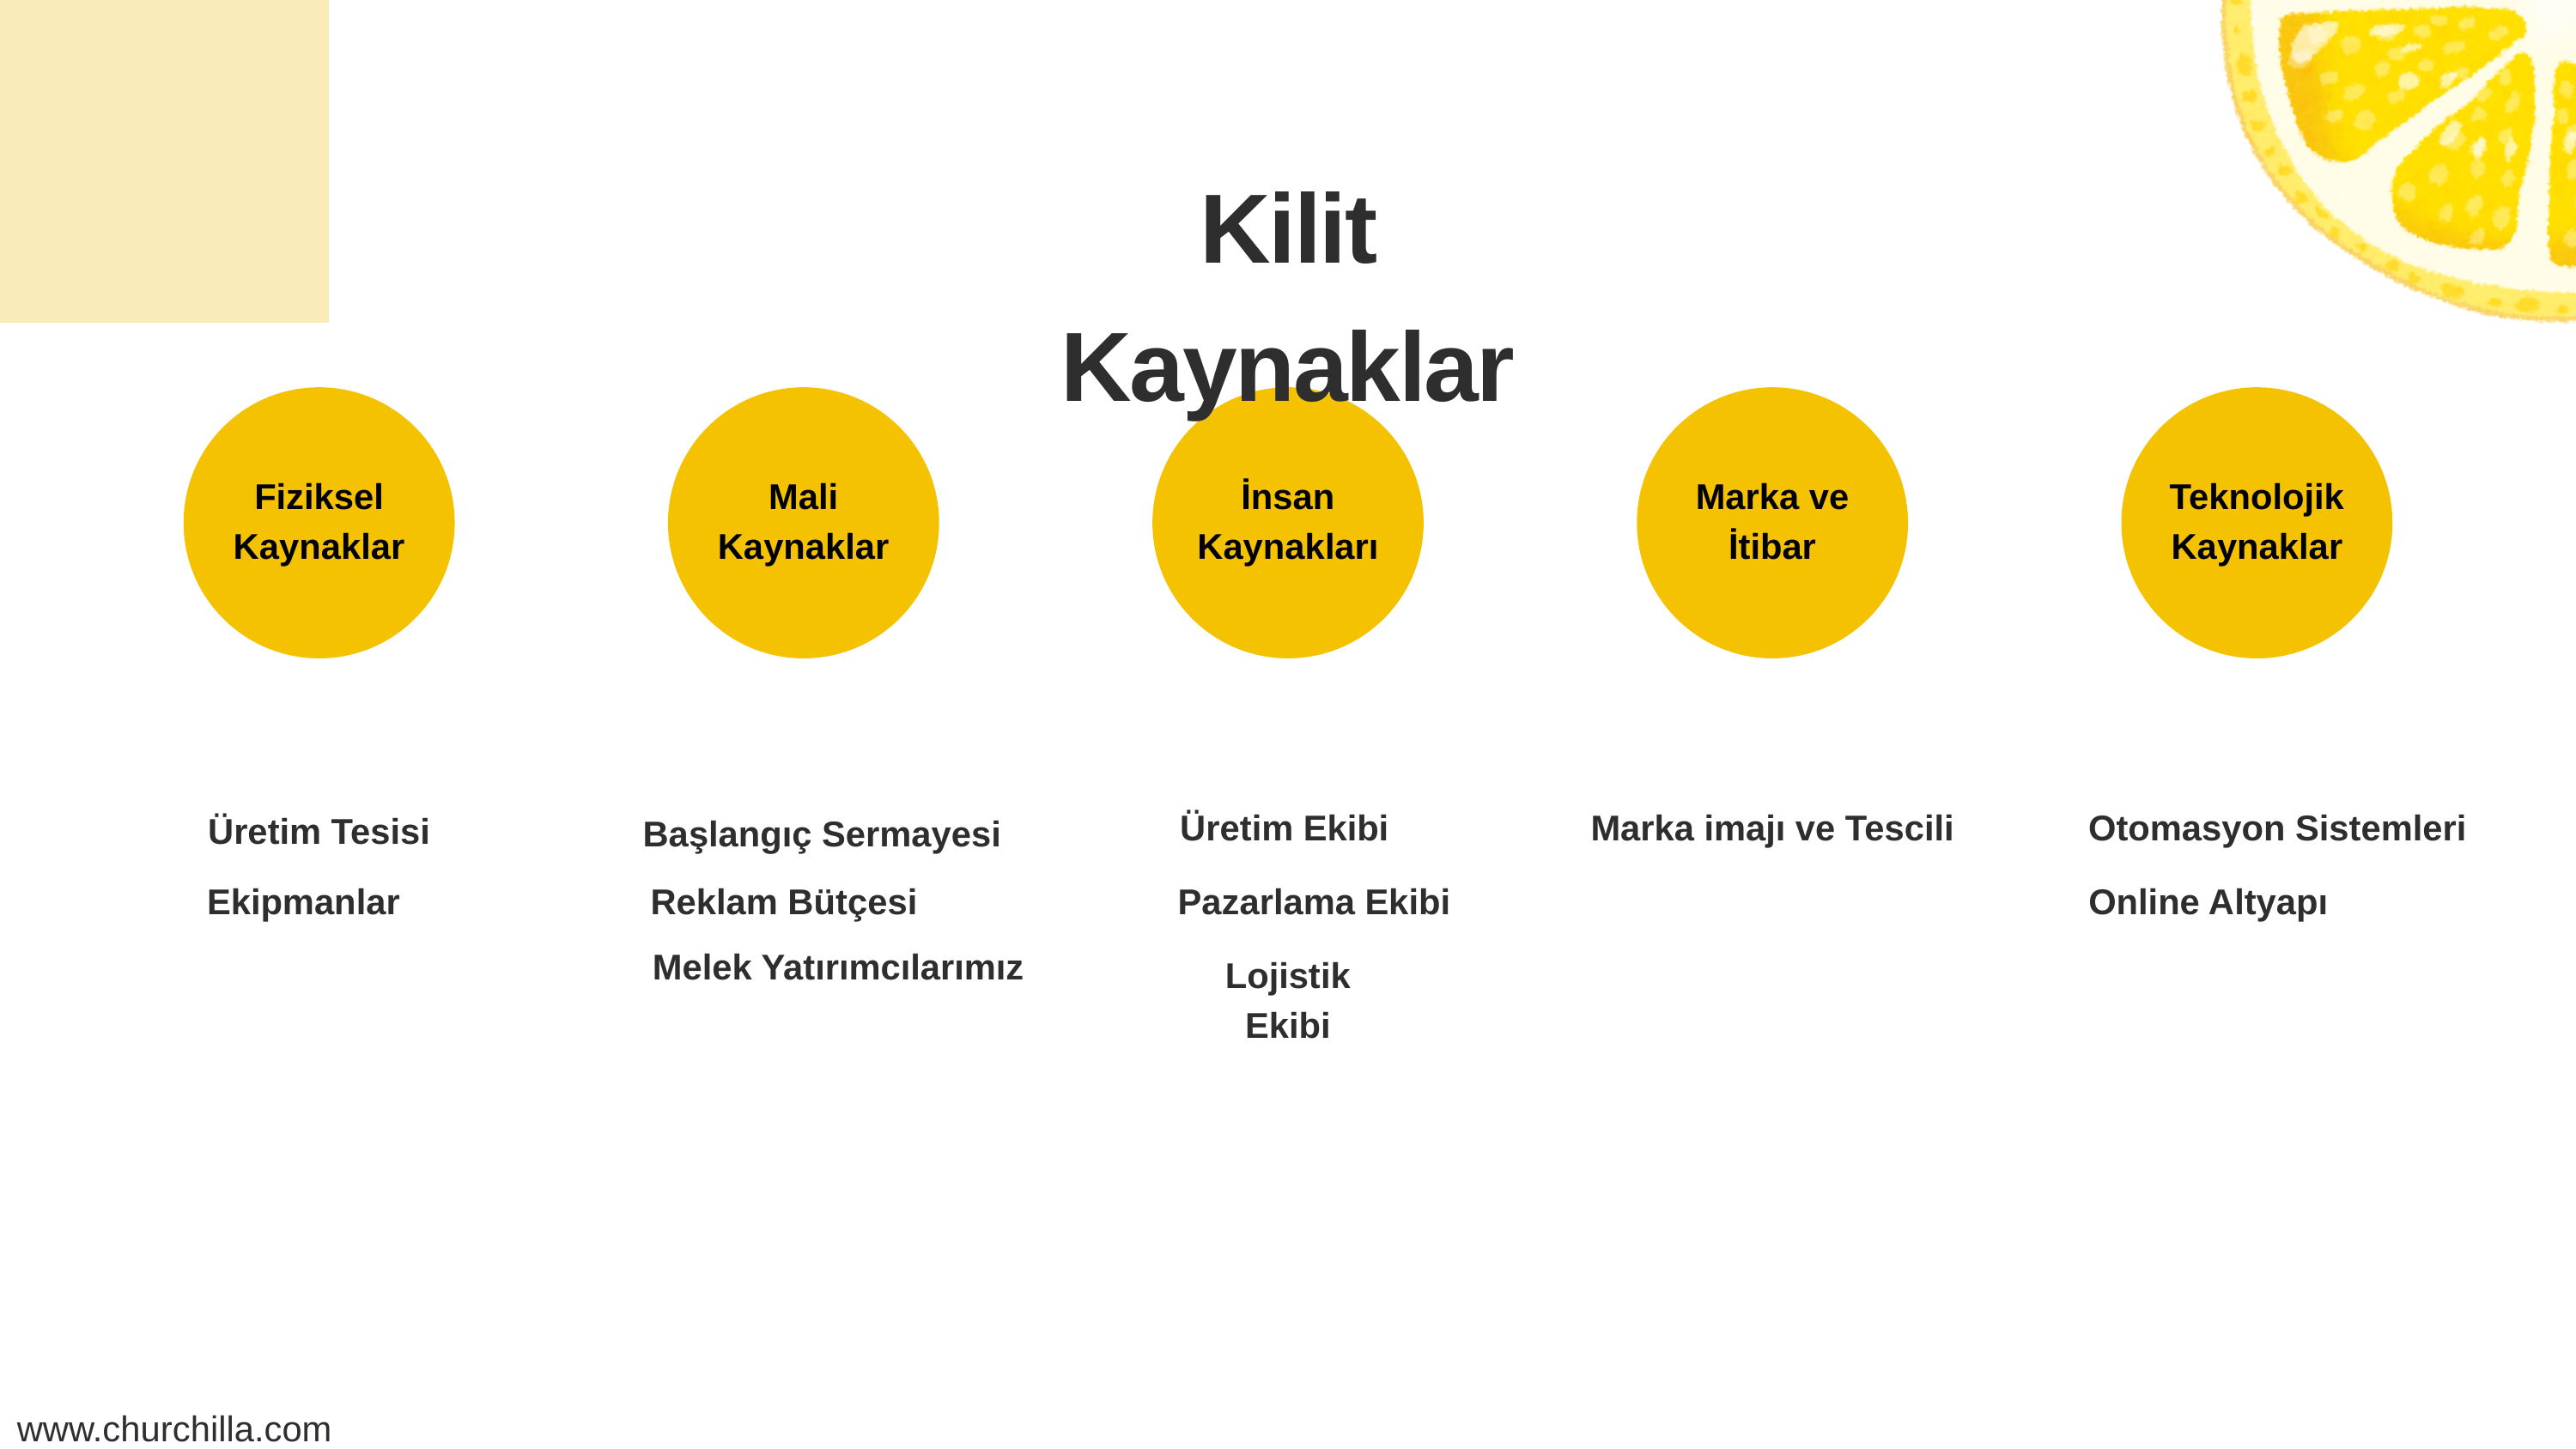

Kilit Kaynaklar

Fiziksel Kaynaklar

Mali Kaynaklar

İnsan Kaynakları

Marka ve İtibar

Teknolojik Kaynaklar
Üretim Ekibi
Marka imajı ve Tescili
Otomasyon Sistemleri
Üretim Tesisi
Başlangıç Sermayesi
Reklam Bütçesi
Ekipmanlar
Pazarlama Ekibi
Online Altyapı
Melek Yatırımcılarımız
Lojistik Ekibi
www.churchilla.com